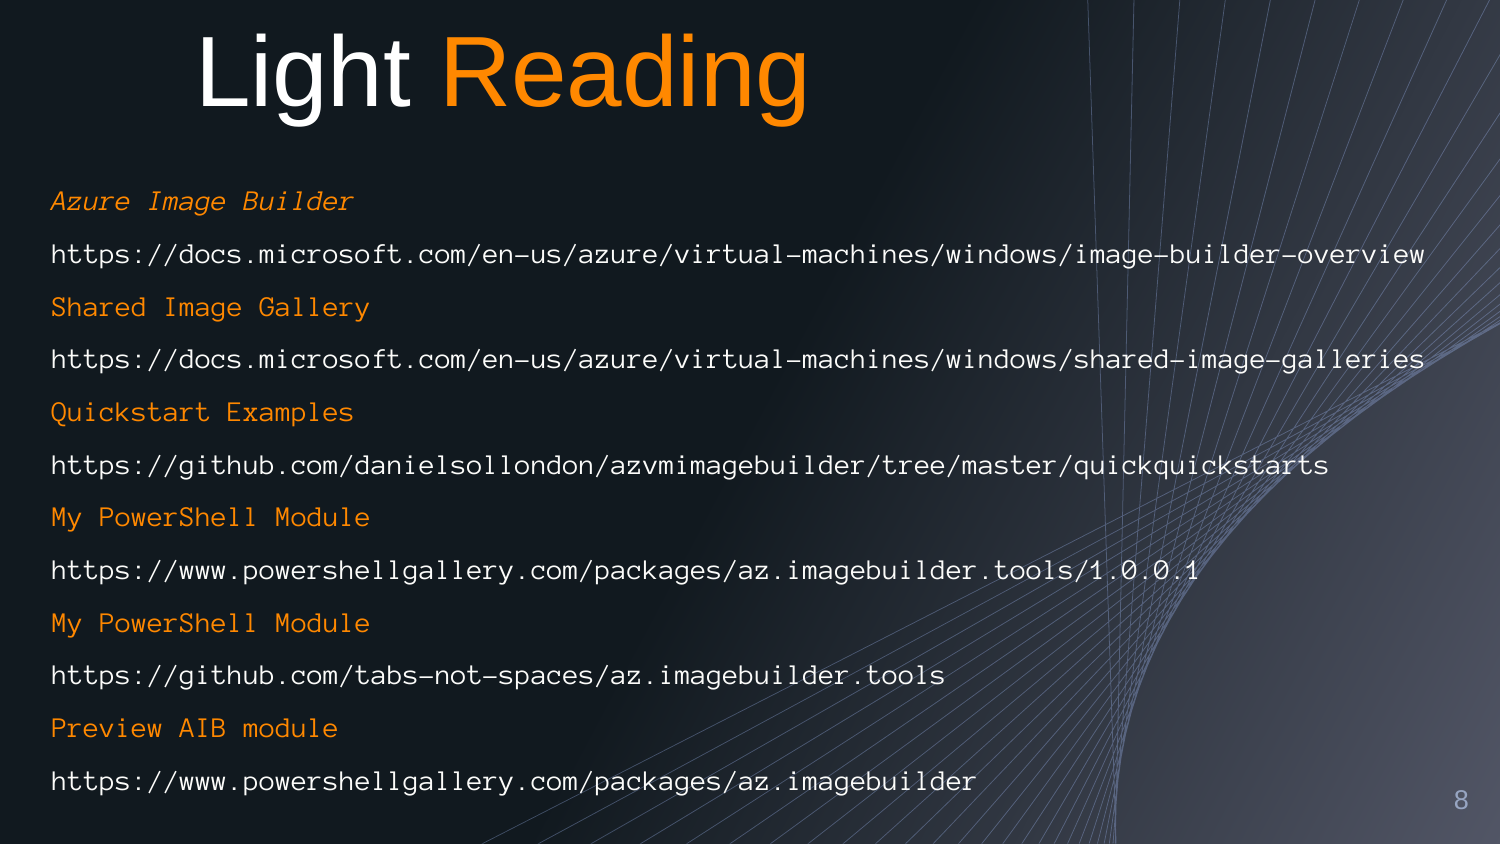

# Light Reading
Azure Image Builder
https://docs.microsoft.com/en-us/azure/virtual-machines/windows/image-builder-overview
Shared Image Gallery
https://docs.microsoft.com/en-us/azure/virtual-machines/windows/shared-image-galleries
Quickstart Examples
https://github.com/danielsollondon/azvmimagebuilder/tree/master/quickquickstarts
My PowerShell Module
https://www.powershellgallery.com/packages/az.imagebuilder.tools/1.0.0.1
My PowerShell Module
https://github.com/tabs-not-spaces/az.imagebuilder.tools
Preview AIB module
https://www.powershellgallery.com/packages/az.imagebuilder

8